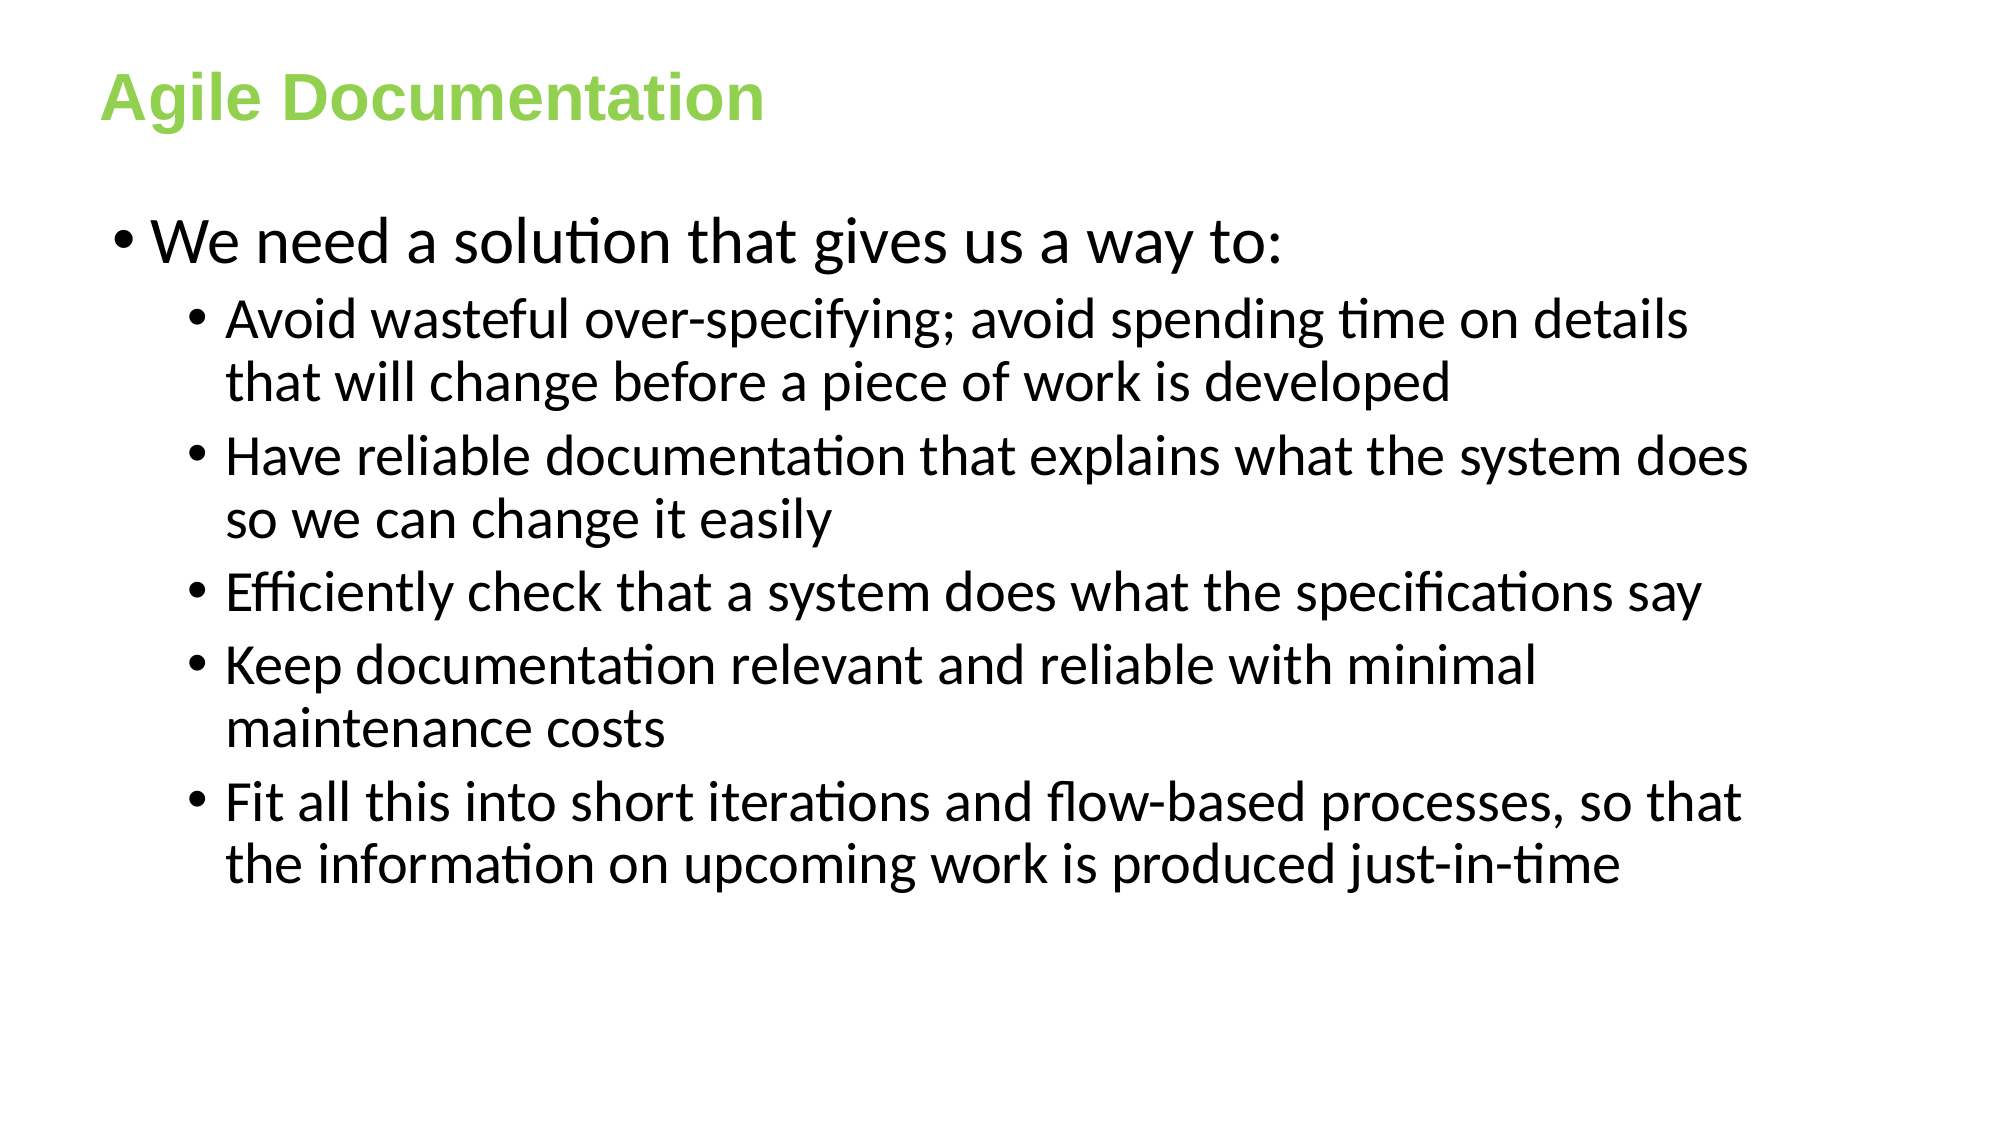

Agile Documentation
We need a solution that gives us a way to:
Avoid wasteful over-specifying; avoid spending time on details that will change before a piece of work is developed
Have reliable documentation that explains what the system does so we can change it easily
Efficiently check that a system does what the specifications say
Keep documentation relevant and reliable with minimal maintenance costs
Fit all this into short iterations and flow-based processes, so that the information on upcoming work is produced just-in-time